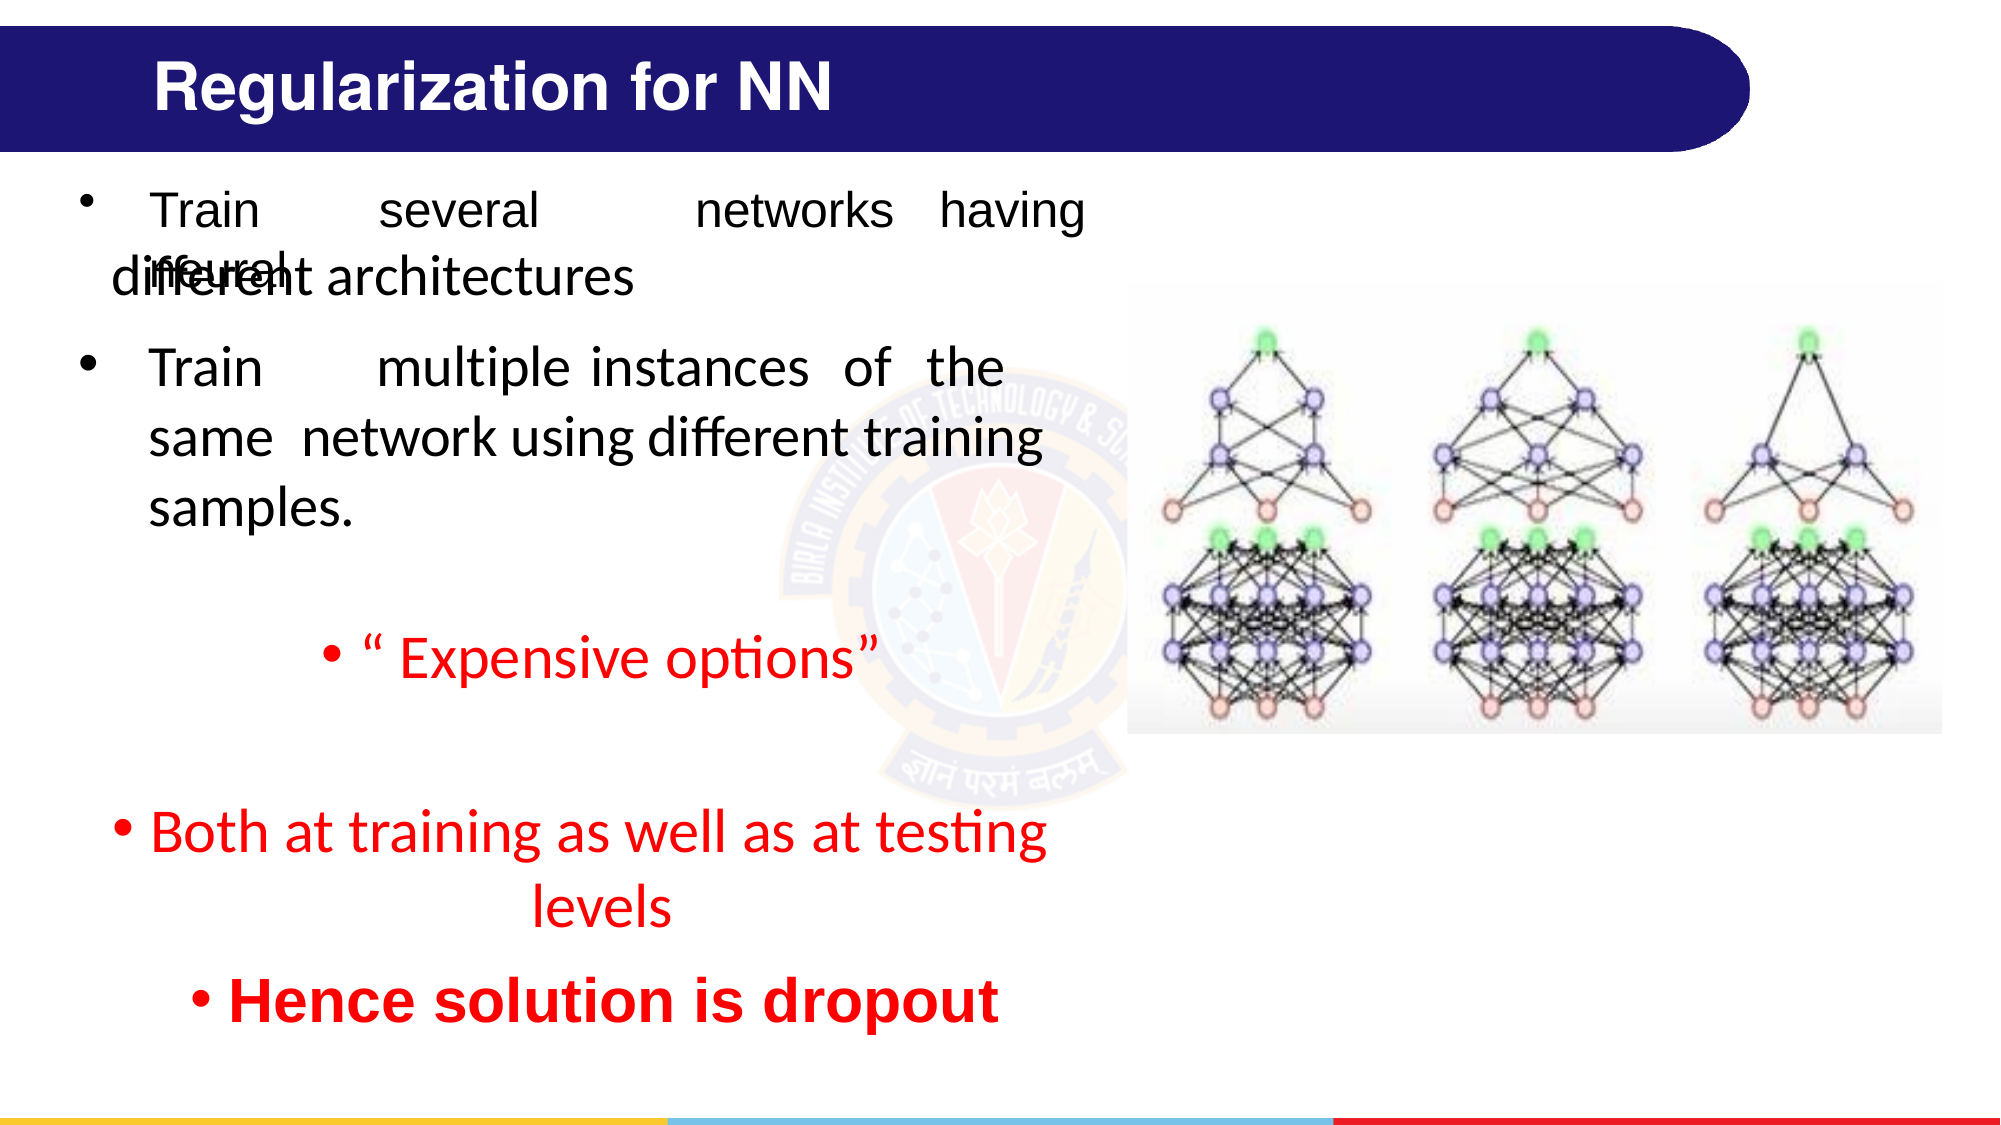

# Regularization for NN
Train	several	neural
networks
having
different architectures
Train	multiple	instances	of	the	same  network using different training samples.

“ Expensive options”

Both at training as well as at testing  levels
Hence solution is dropout